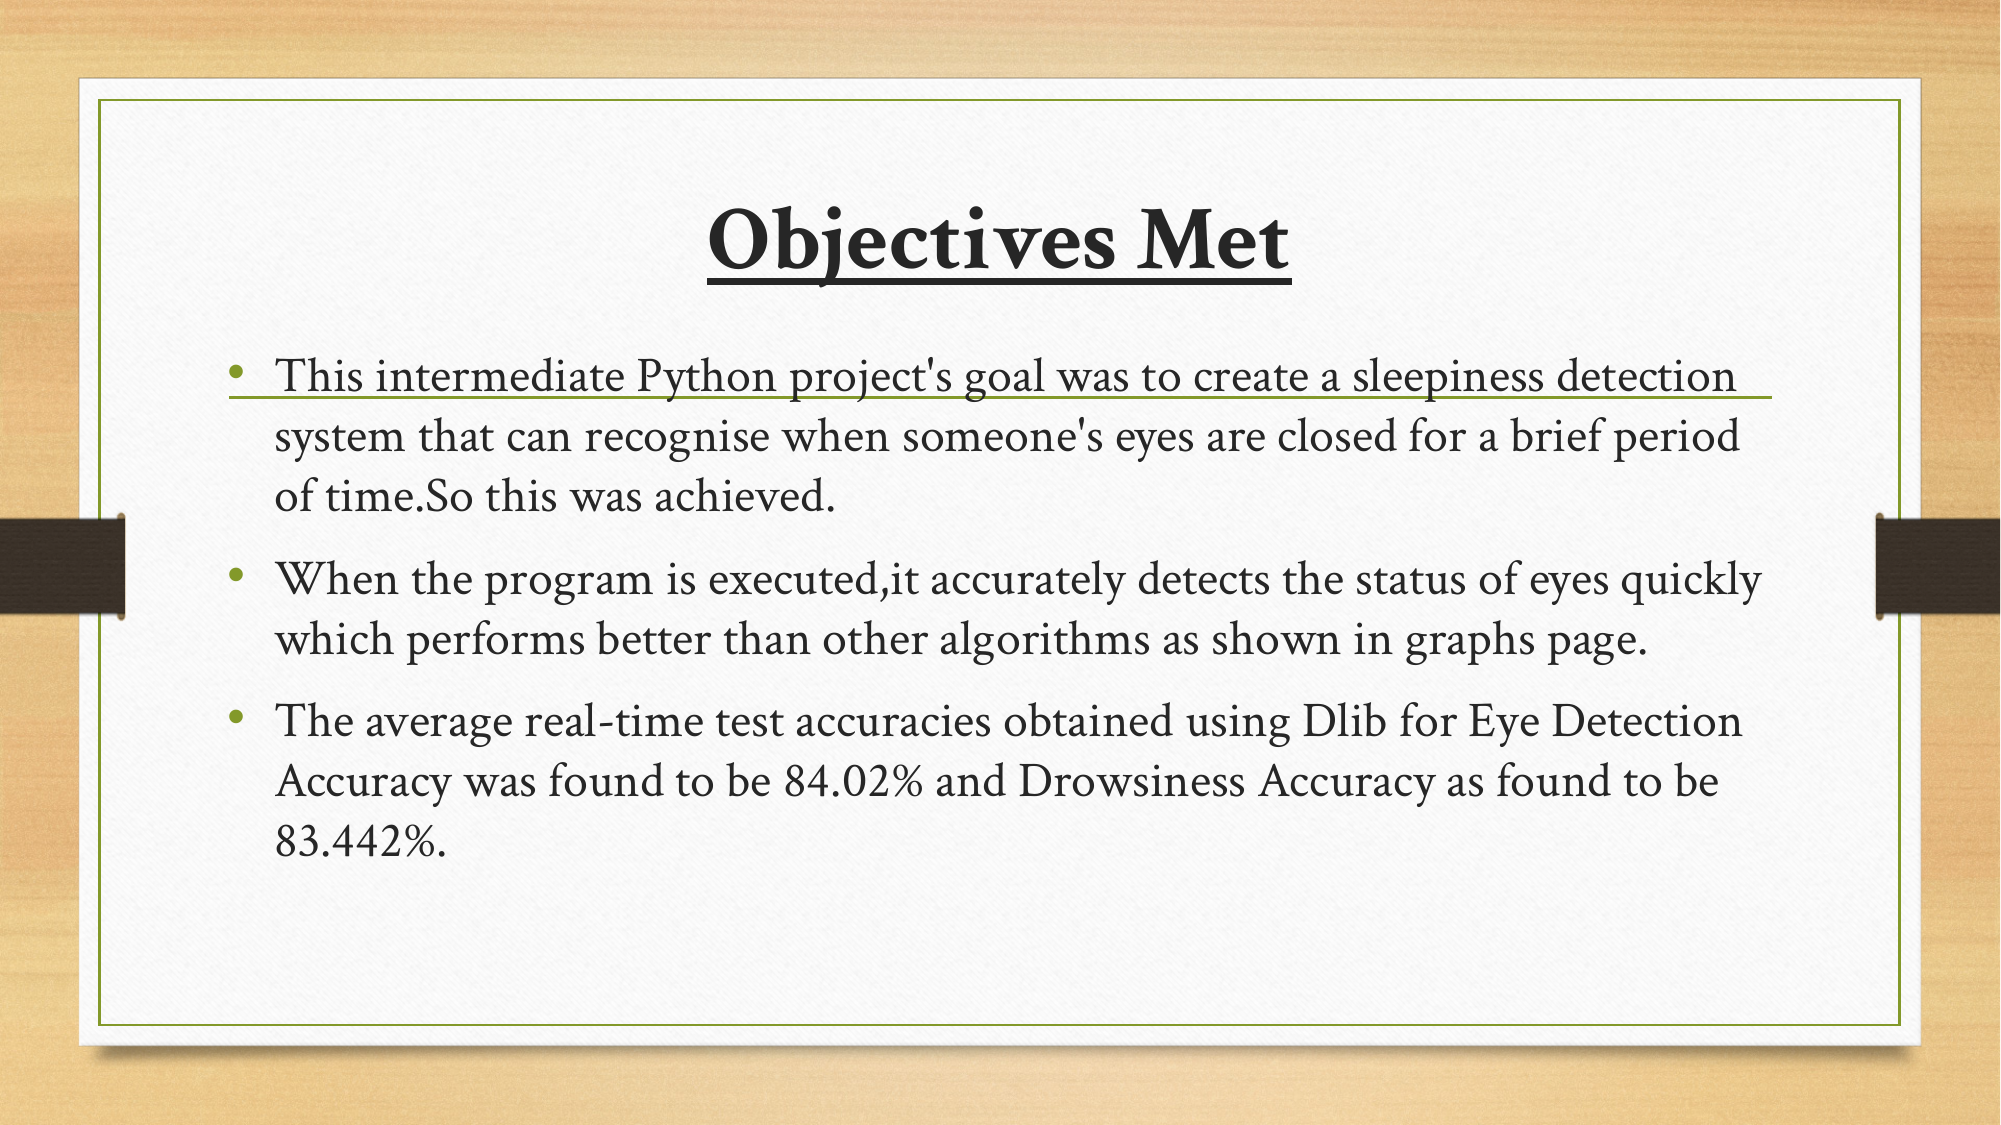

# Objectives Met
This intermediate Python project's goal was to create a sleepiness detection system that can recognise when someone's eyes are closed for a brief period of time.So this was achieved.
When the program is executed,it accurately detects the status of eyes quickly which performs better than other algorithms as shown in graphs page.
The average real-time test accuracies obtained using Dlib for Eye Detection Accuracy was found to be 84.02% and Drowsiness Accuracy as found to be 83.442%.